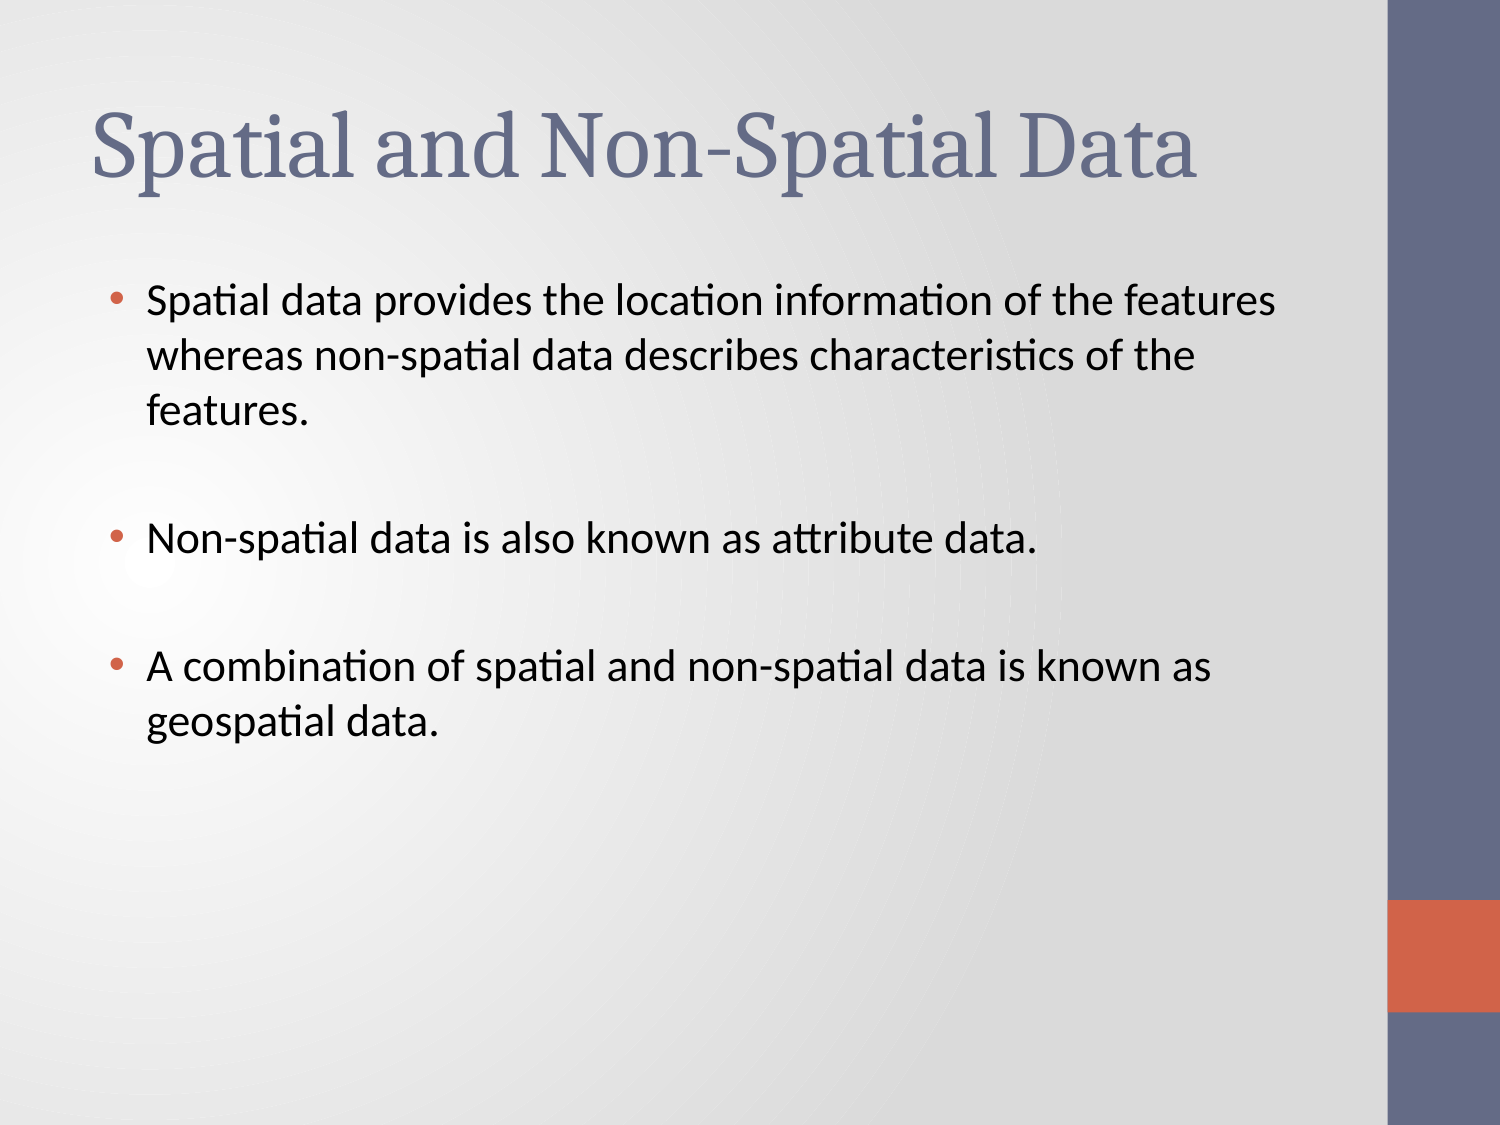

# Spatial and Non-Spatial Data
Spatial data provides the location information of the features whereas non-spatial data describes characteristics of the features.

Non-spatial data is also known as attribute data.

A combination of spatial and non-spatial data is known as geospatial data.